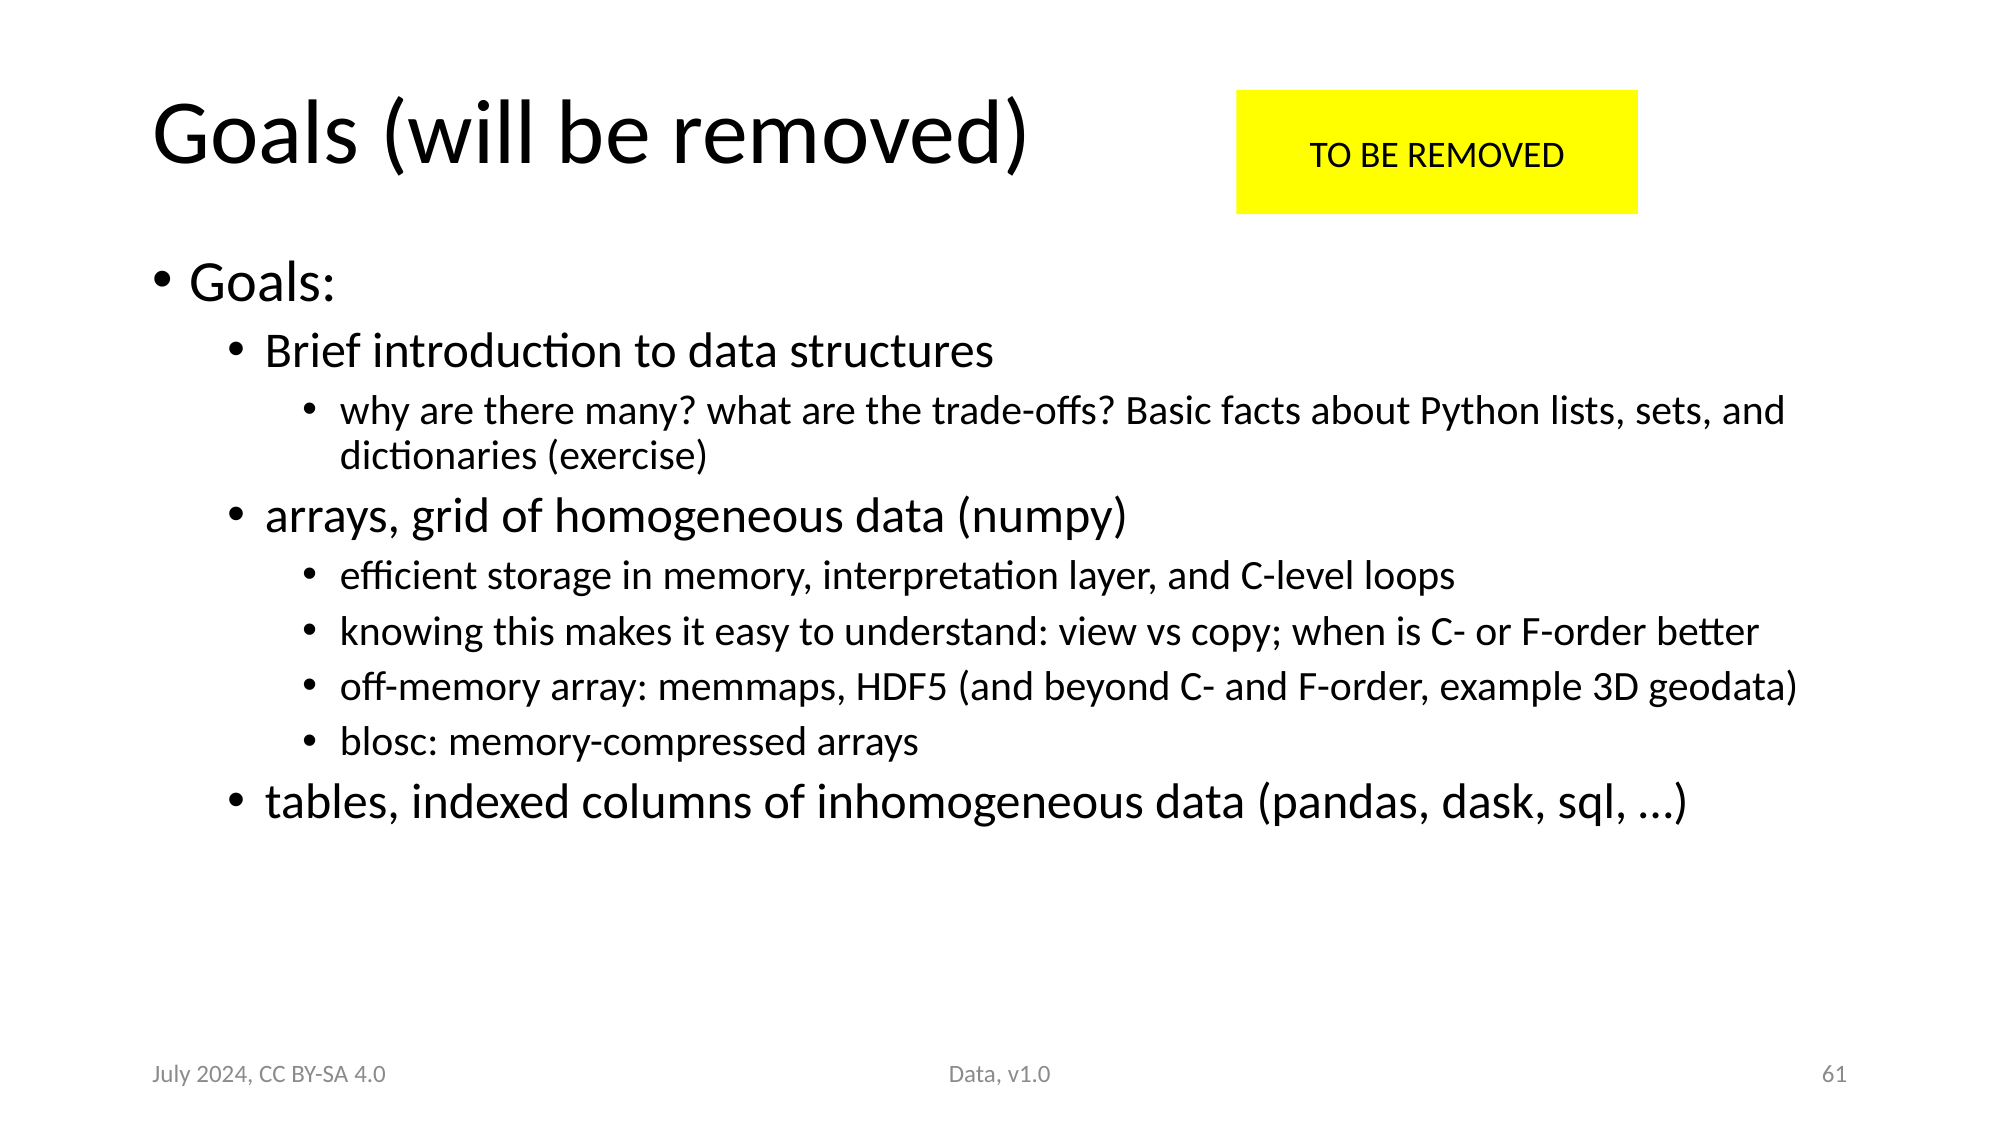

# Goals (will be removed)
TO BE REMOVED
Goals:
Brief introduction to data structures
why are there many? what are the trade-offs? Basic facts about Python lists, sets, and dictionaries (exercise)
arrays, grid of homogeneous data (numpy)
efficient storage in memory, interpretation layer, and C-level loops
knowing this makes it easy to understand: view vs copy; when is C- or F-order better
off-memory array: memmaps, HDF5 (and beyond C- and F-order, example 3D geodata)
blosc: memory-compressed arrays
tables, indexed columns of inhomogeneous data (pandas, dask, sql, …)

July 2024, CC BY-SA 4.0
Data, v1.0
61